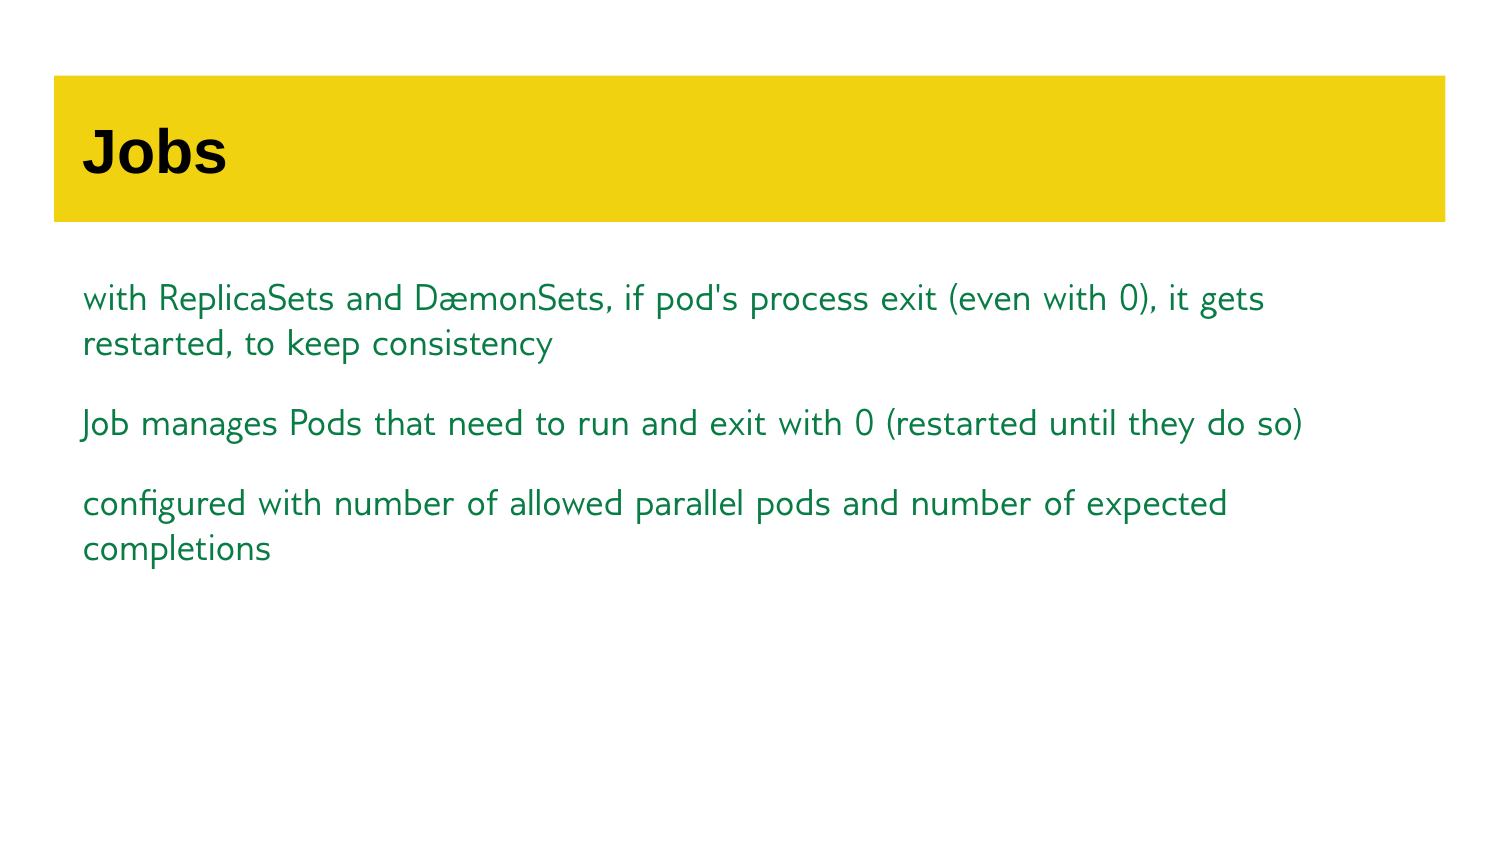

# Jobs
with ReplicaSets and DaemonSets, if pod's process exit (even with 0), it gets restarted, to keep consistency

Job manages Pods that need to run and exit with 0 (restarted until they do so)

configured with number of allowed parallel pods and number of expected completions